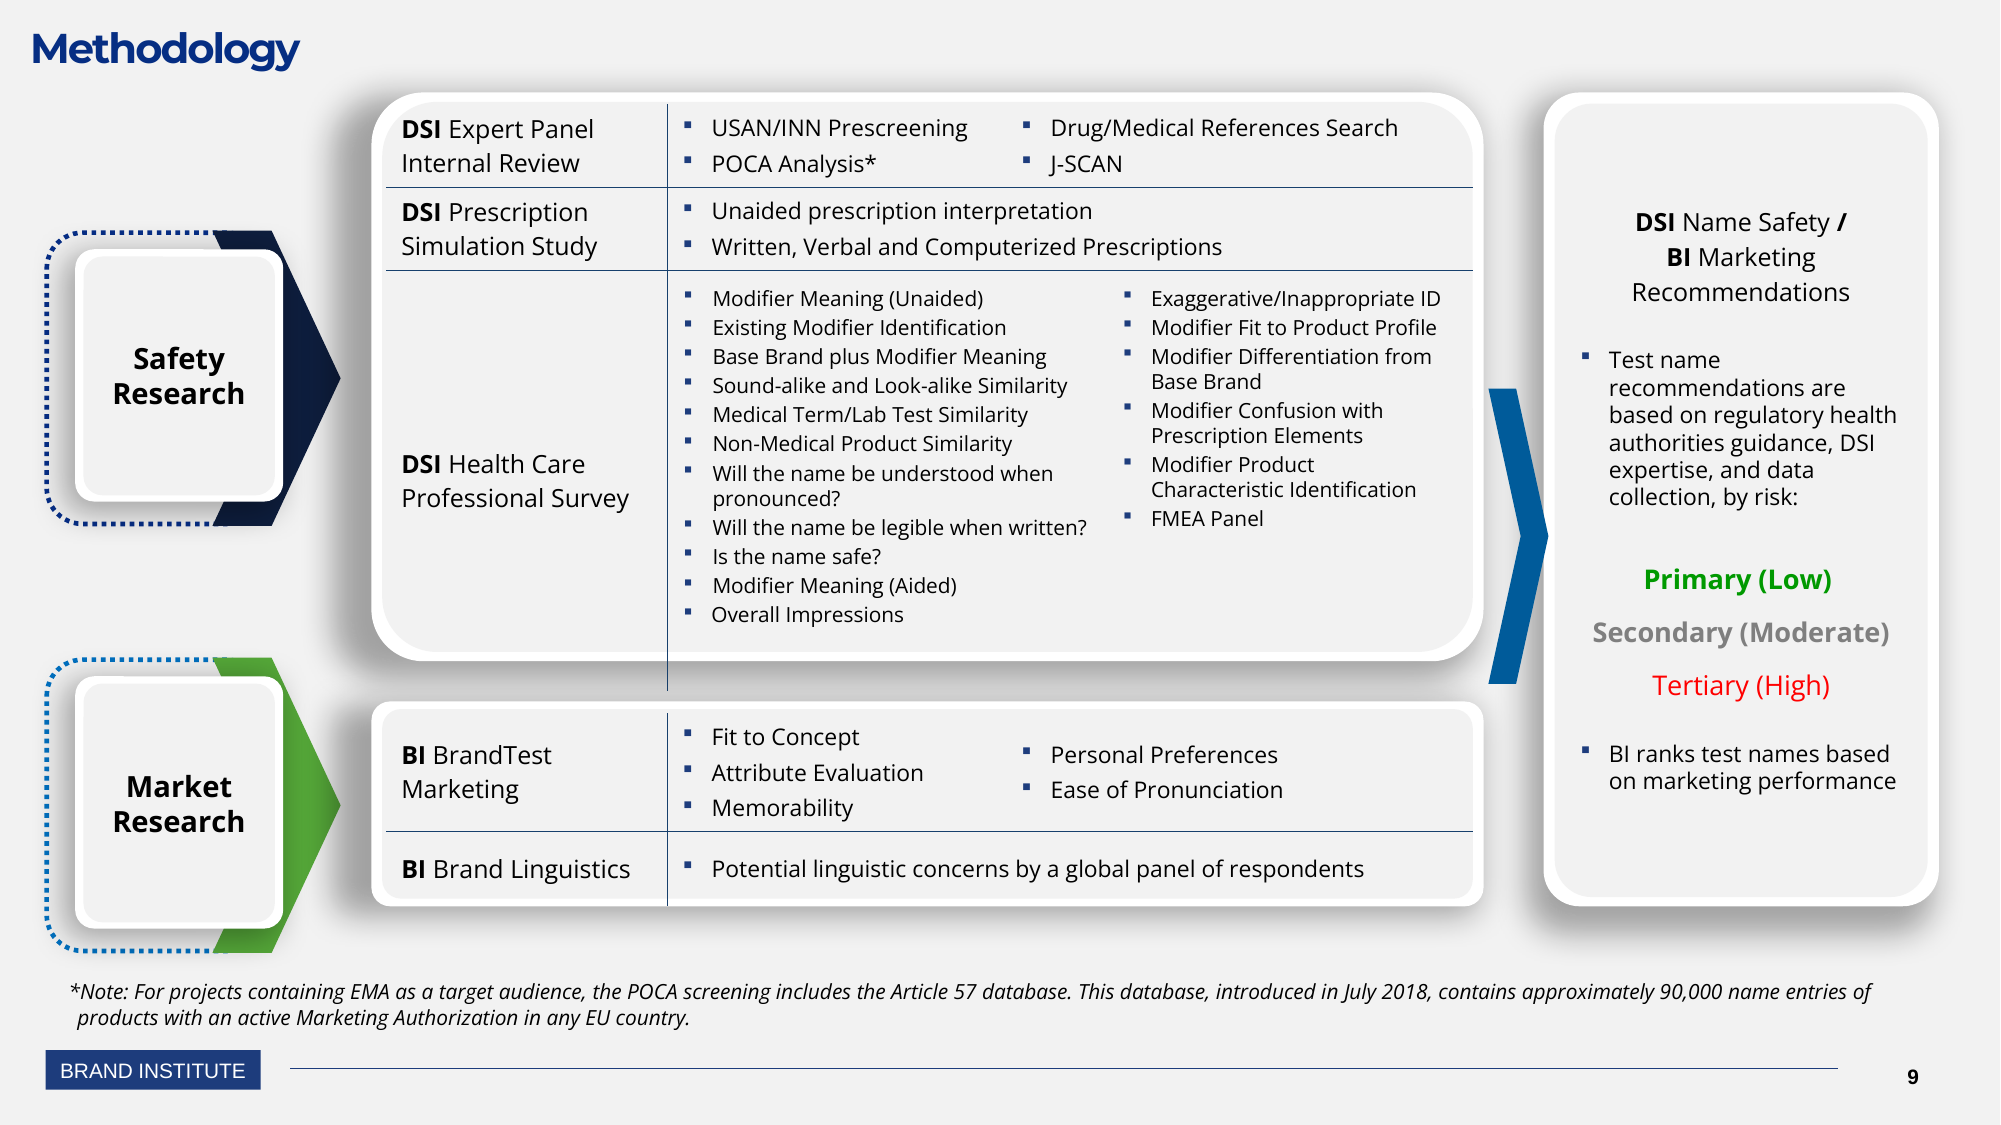

# Methodology

DSI Name Safety /
BI Marketing
Recommendations

Test name recommendations are based on regulatory health authorities guidance, DSI expertise, and data collection, by risk:

Primary (Low)
Secondary (Moderate)
Tertiary (High)

BI ranks test names based on marketing performance
| DSI Expert Panel Internal Review | USAN/INN Prescreening POCA Analysis\* | Drug/Medical References Search J-SCAN |
| --- | --- | --- |
| DSI Prescription Simulation Study | Unaided prescription interpretation Written, Verbal and Computerized Prescriptions |  |
| DSI Health Care Professional Survey |  |  |

Safety Research
Modifier Meaning (Unaided)
Existing Modifier Identification
Base Brand plus Modifier Meaning
Sound-alike and Look-alike Similarity
Medical Term/Lab Test Similarity
Non-Medical Product Similarity
Will the name be understood when pronounced?
Will the name be legible when written?
Is the name safe?
Modifier Meaning (Aided)
Overall Impressions
Exaggerative/Inappropriate ID
Modifier Fit to Product Profile
Modifier Differentiation from Base Brand
Modifier Confusion with Prescription Elements
Modifier Product Characteristic Identification
FMEA Panel

Market Research

| BI BrandTest Marketing | Fit to Concept Attribute Evaluation Memorability | Personal Preferences Ease of Pronunciation |
| --- | --- | --- |
| BI Brand Linguistics | Potential linguistic concerns by a global panel of respondents |  |
*Note: For projects containing EMA as a target audience, the POCA screening includes the Article 57 database. This database, introduced in July 2018, contains approximately 90,000 name entries of products with an active Marketing Authorization in any EU country.